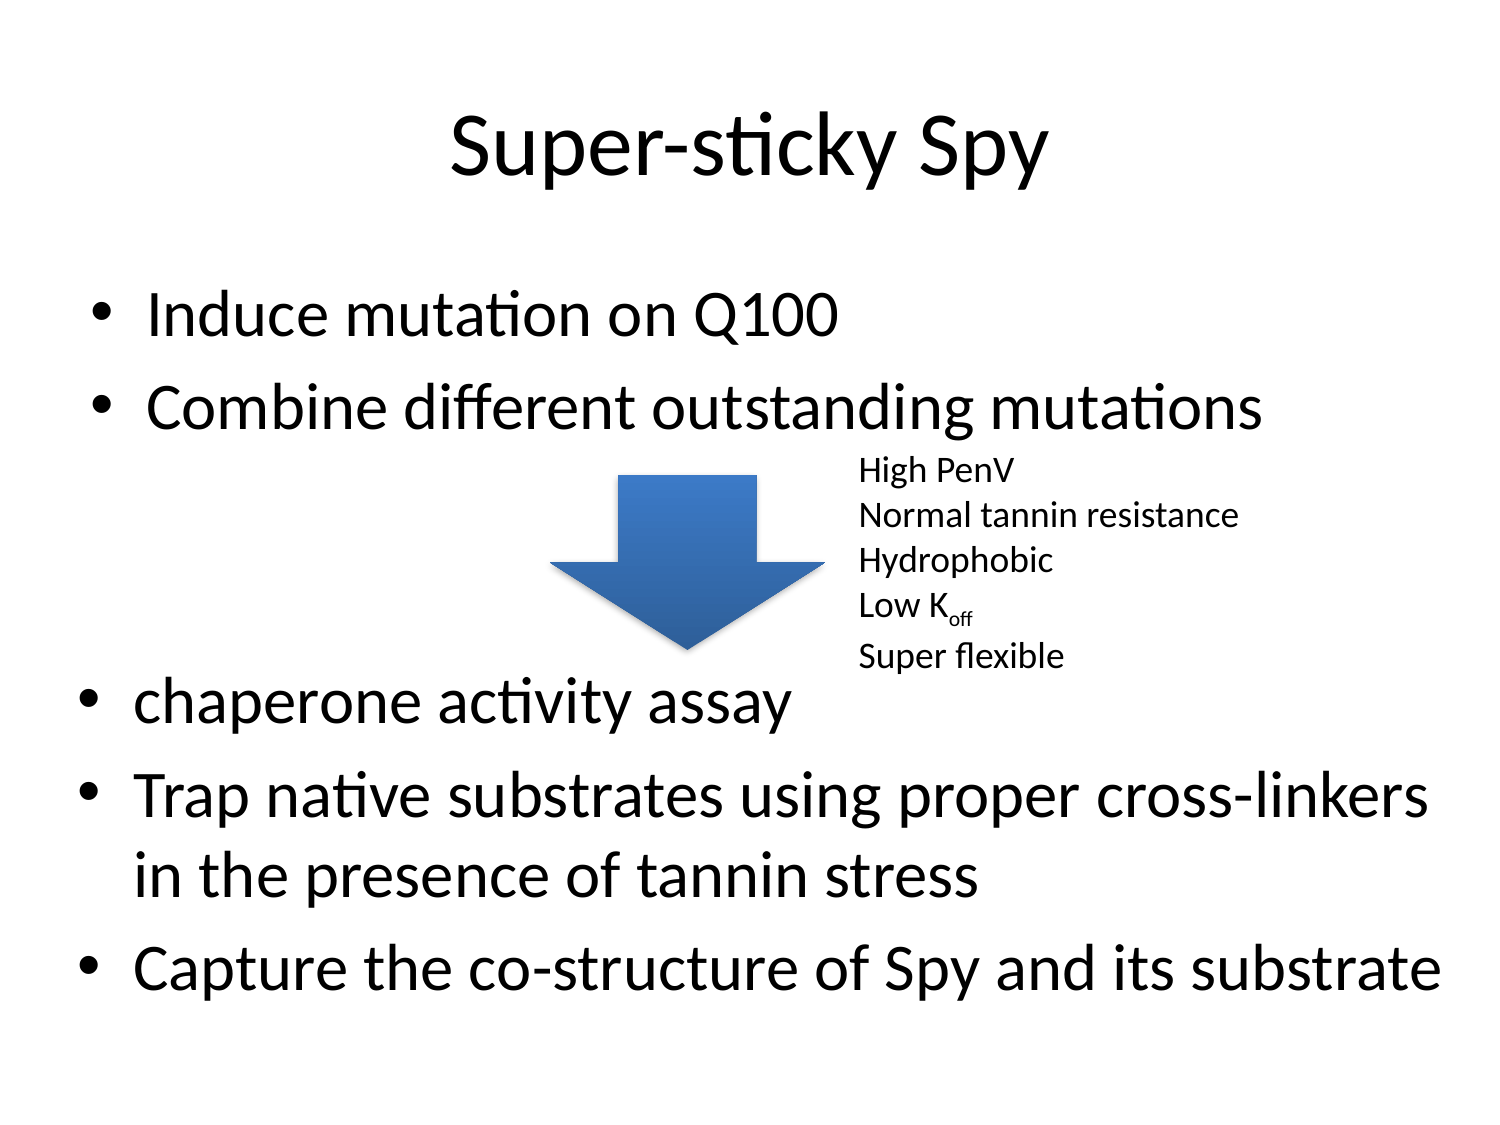

# Super-sticky Spy
Induce mutation on Q100
Combine different outstanding mutations
High PenV
Normal tannin resistance
Hydrophobic
Low Koff
Super flexible

chaperone activity assay
Trap native substrates using proper cross-linkers in the presence of tannin stress
Capture the co-structure of Spy and its substrate